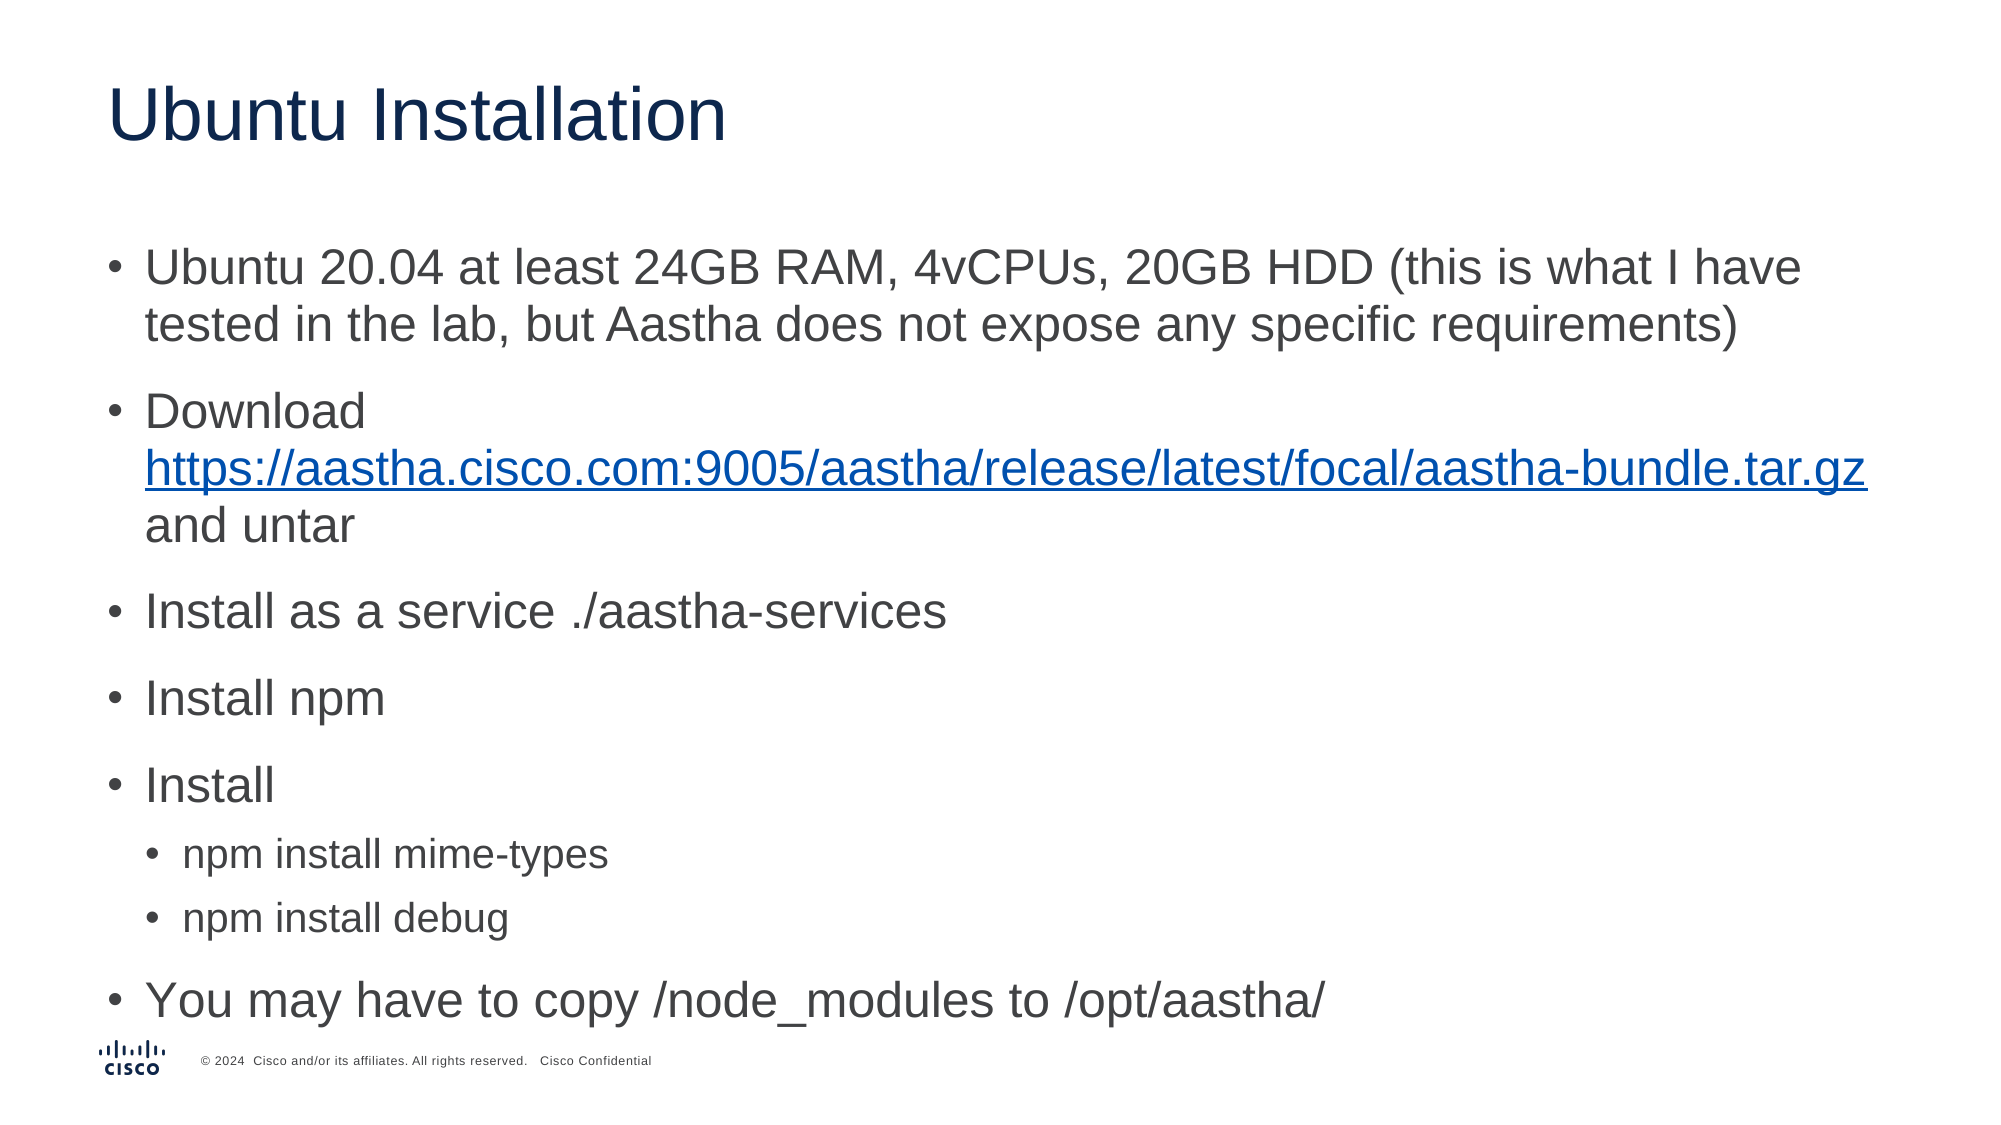

# Ubuntu Installation
Ubuntu 20.04 at least 24GB RAM, 4vCPUs, 20GB HDD (this is what I have tested in the lab, but Aastha does not expose any specific requirements)
Download https://aastha.cisco.com:9005/aastha/release/latest/focal/aastha-bundle.tar.gz and untar
Install as a service ./aastha-services
Install npm
Install
npm install mime-types
npm install debug
You may have to copy /node_modules to /opt/aastha/